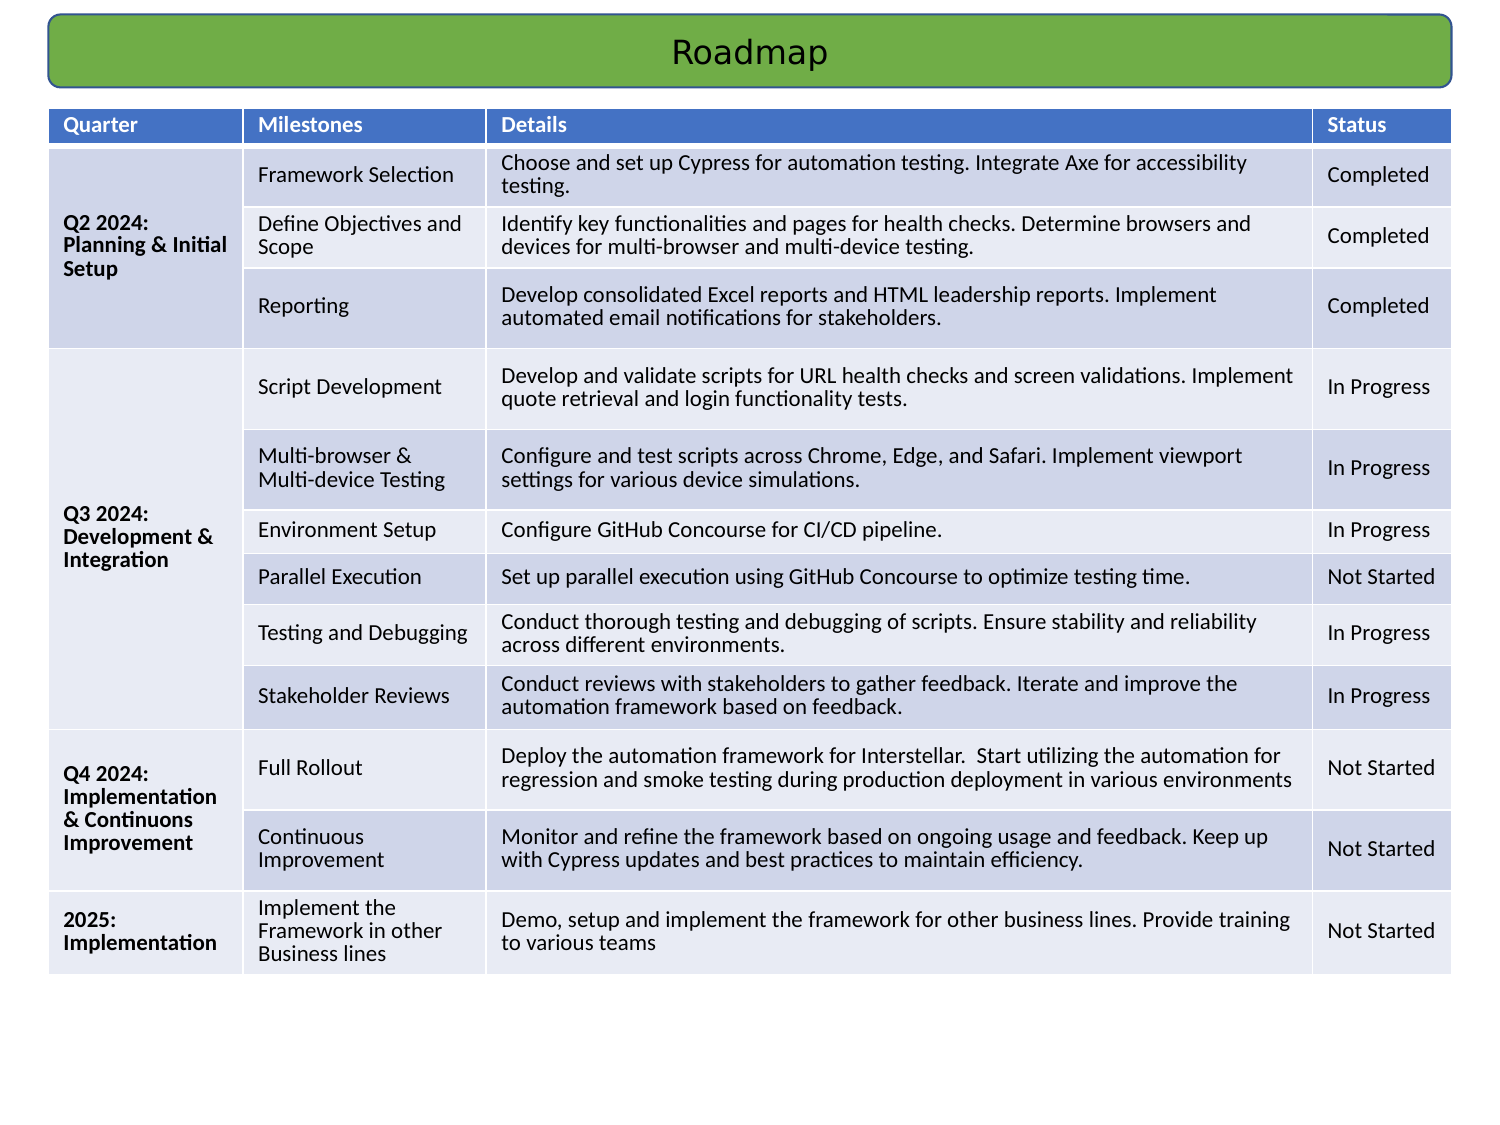

Roadmap
| Quarter | Milestones | Details | Status |
| --- | --- | --- | --- |
| Q2 2024: Planning & Initial Setup | Framework Selection | Choose and set up Cypress for automation testing. Integrate Axe for accessibility testing. | Completed |
|  | Define Objectives and Scope | Identify key functionalities and pages for health checks. Determine browsers and devices for multi-browser and multi-device testing. | Completed |
|  | Reporting | Develop consolidated Excel reports and HTML leadership reports. Implement automated email notifications for stakeholders. | Completed |
| Q3 2024: Development & Integration | Script Development | Develop and validate scripts for URL health checks and screen validations. Implement quote retrieval and login functionality tests. | In Progress |
|  | Multi-browser & Multi-device Testing | Configure and test scripts across Chrome, Edge, and Safari. Implement viewport settings for various device simulations. | In Progress |
| Q3 2024: Development & Integration | Environment Setup | Configure GitHub Concourse for CI/CD pipeline. | In Progress |
|  | Parallel Execution | Set up parallel execution using GitHub Concourse to optimize testing time. | Not Started |
|  | Testing and Debugging | Conduct thorough testing and debugging of scripts. Ensure stability and reliability across different environments. | In Progress |
|  | Stakeholder Reviews | Conduct reviews with stakeholders to gather feedback. Iterate and improve the automation framework based on feedback. | In Progress |
| Q4 2024: Implementation & Continuons Improvement | Full Rollout | Deploy the automation framework for Interstellar. Start utilizing the automation for regression and smoke testing during production deployment in various environments | Not Started |
| Q4 2024: Full Implementation & Continuous Improvement | Continuous Improvement | Monitor and refine the framework based on ongoing usage and feedback. Keep up with Cypress updates and best practices to maintain efficiency. | Not Started |
| 2025: Implementation | Implement the Framework in other Business lines | Demo, setup and implement the framework for other business lines. Provide training to various teams | Not Started |